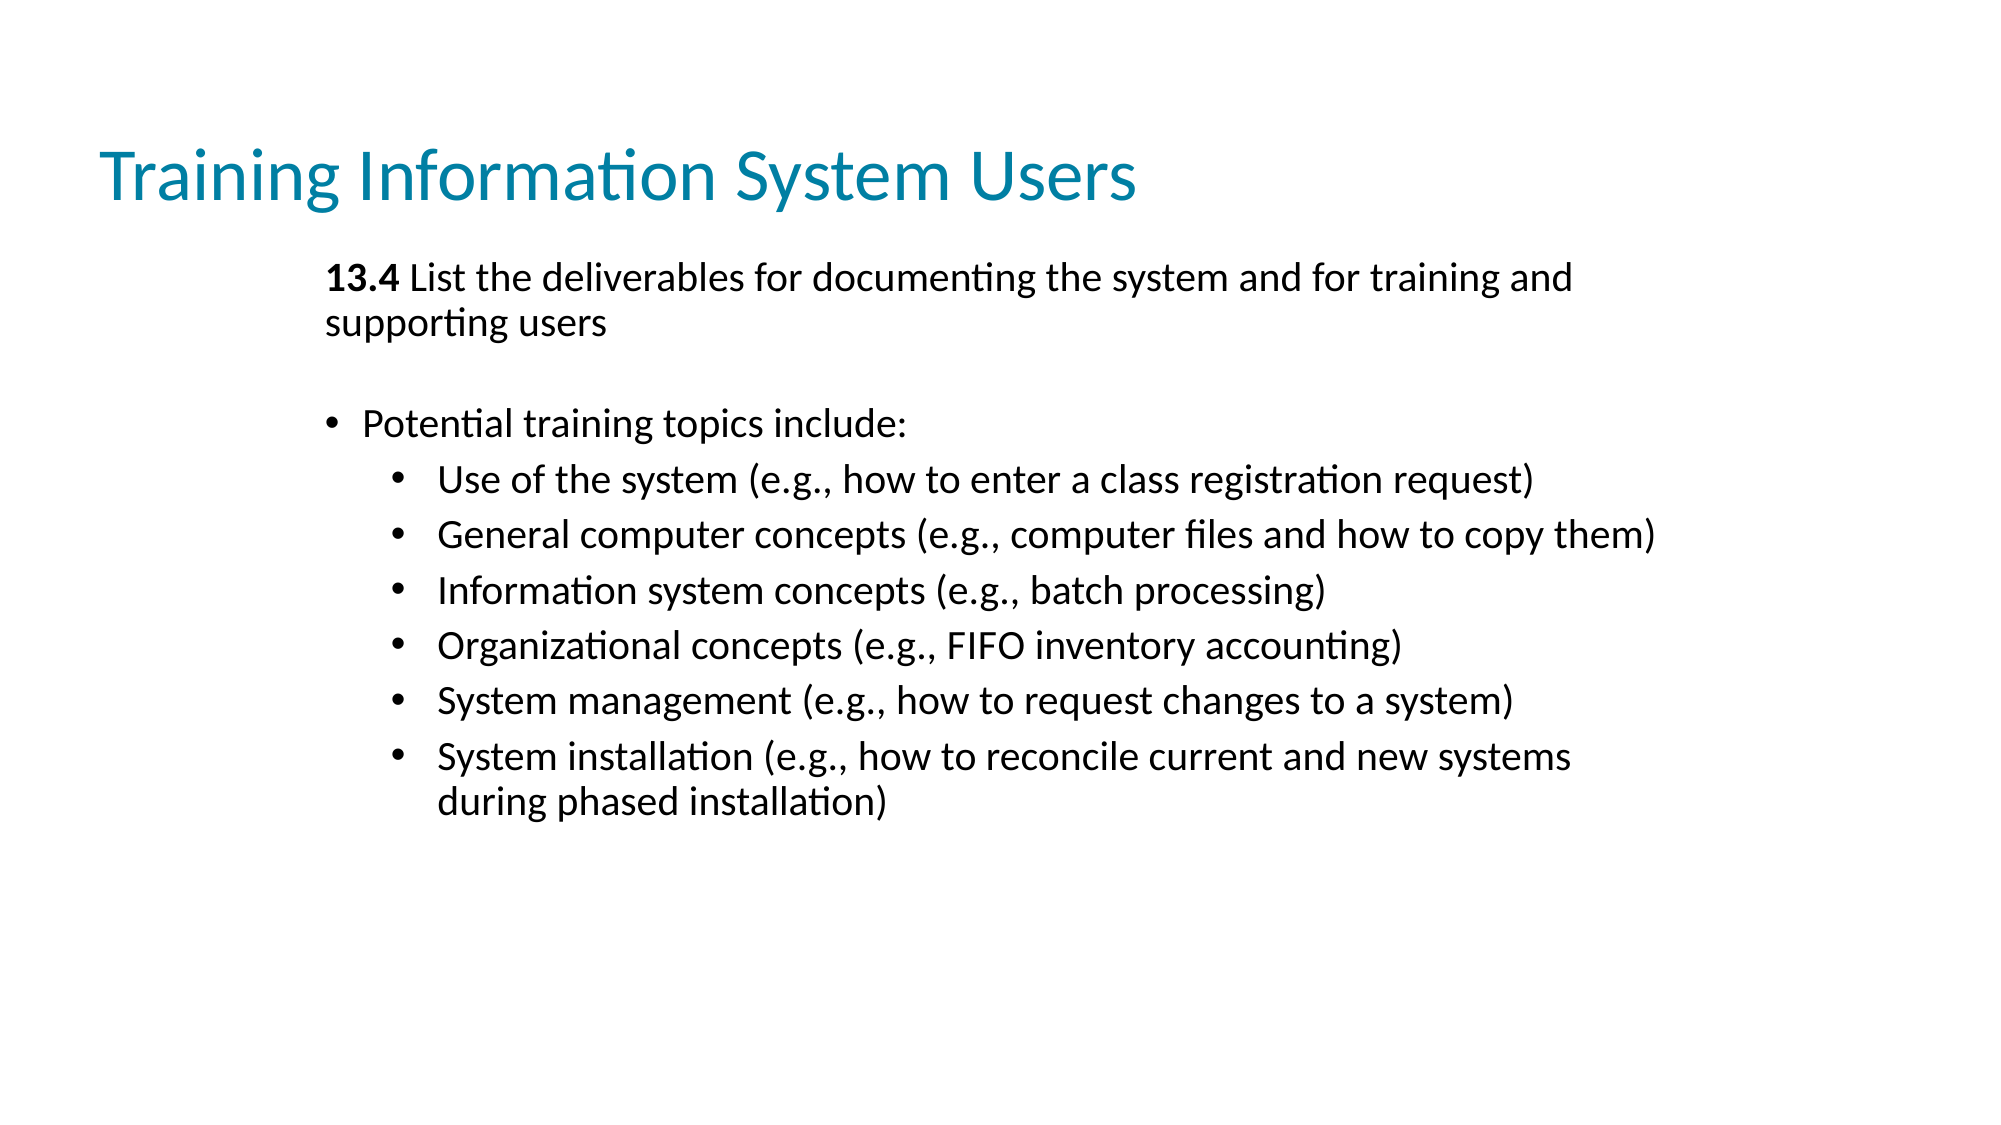

# Training Information System Users
13.4 List the deliverables for documenting the system and for training and supporting users
Potential training topics include:
Use of the system (e.g., how to enter a class registration request)
General computer concepts (e.g., computer files and how to copy them)
Information system concepts (e.g., batch processing)
Organizational concepts (e.g., F I F O inventory accounting)
System management (e.g., how to request changes to a system)
System installation (e.g., how to reconcile current and new systems during phased installation)